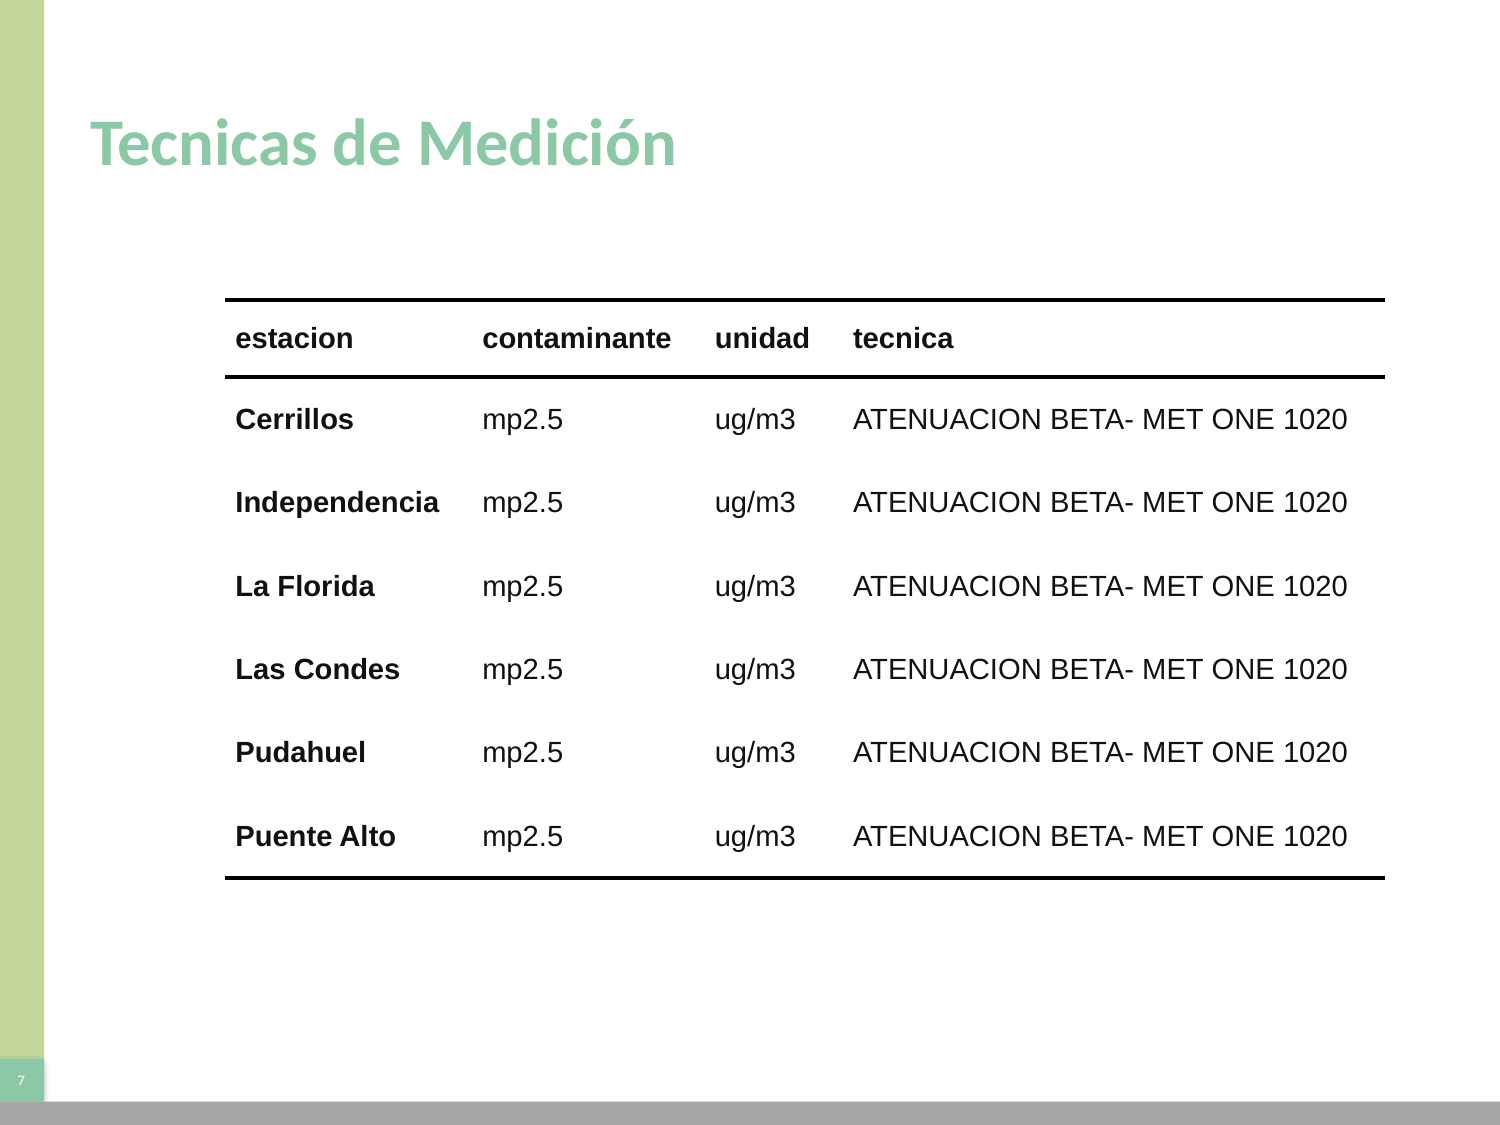

# Tecnicas de Medición
| estacion | contaminante | unidad | tecnica |
| --- | --- | --- | --- |
| Cerrillos | mp2.5 | ug/m3 | ATENUACION BETA- MET ONE 1020 |
| Independencia | mp2.5 | ug/m3 | ATENUACION BETA- MET ONE 1020 |
| La Florida | mp2.5 | ug/m3 | ATENUACION BETA- MET ONE 1020 |
| Las Condes | mp2.5 | ug/m3 | ATENUACION BETA- MET ONE 1020 |
| Pudahuel | mp2.5 | ug/m3 | ATENUACION BETA- MET ONE 1020 |
| Puente Alto | mp2.5 | ug/m3 | ATENUACION BETA- MET ONE 1020 |